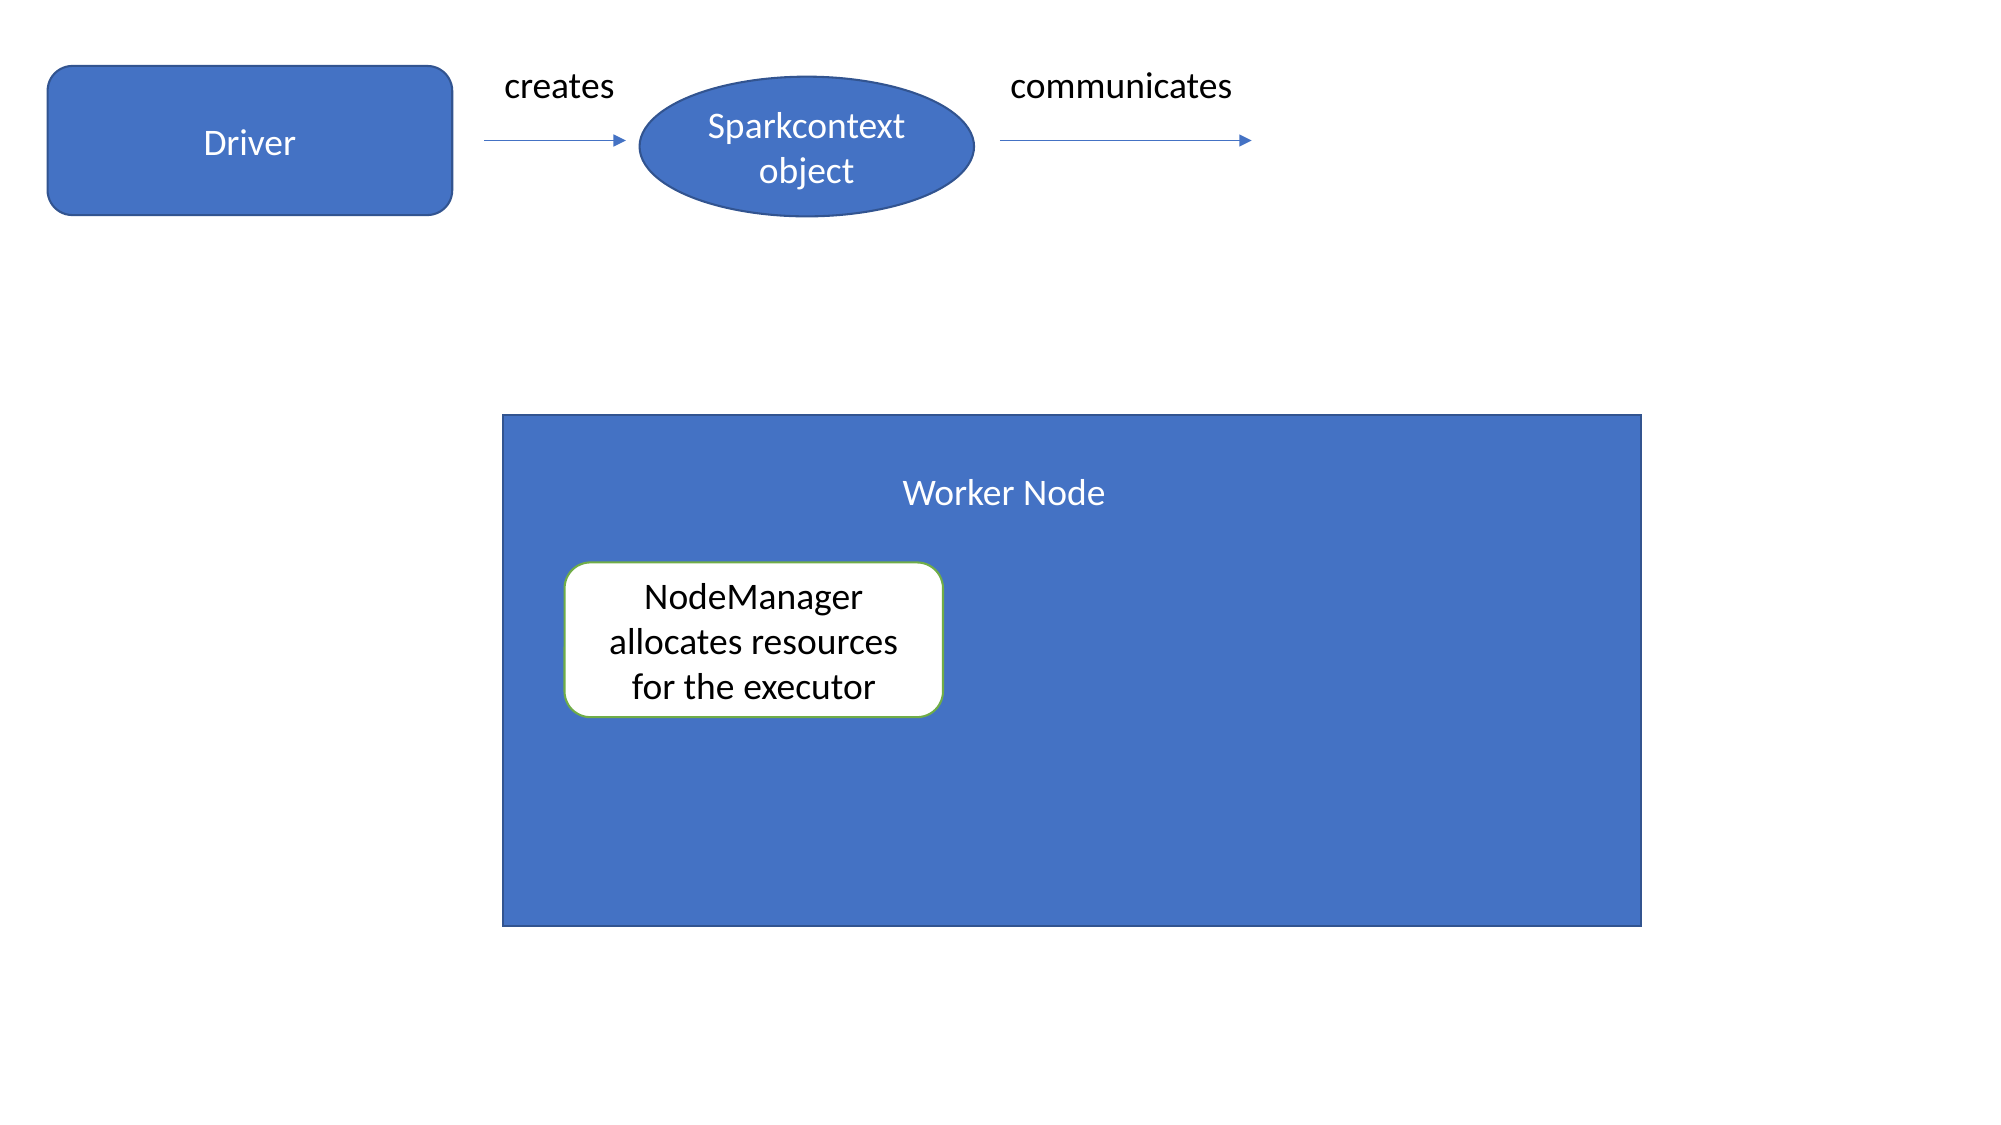

creates
communicates
Driver
Sparkcontext object

Worker Node
NodeManager allocates resources for the executor